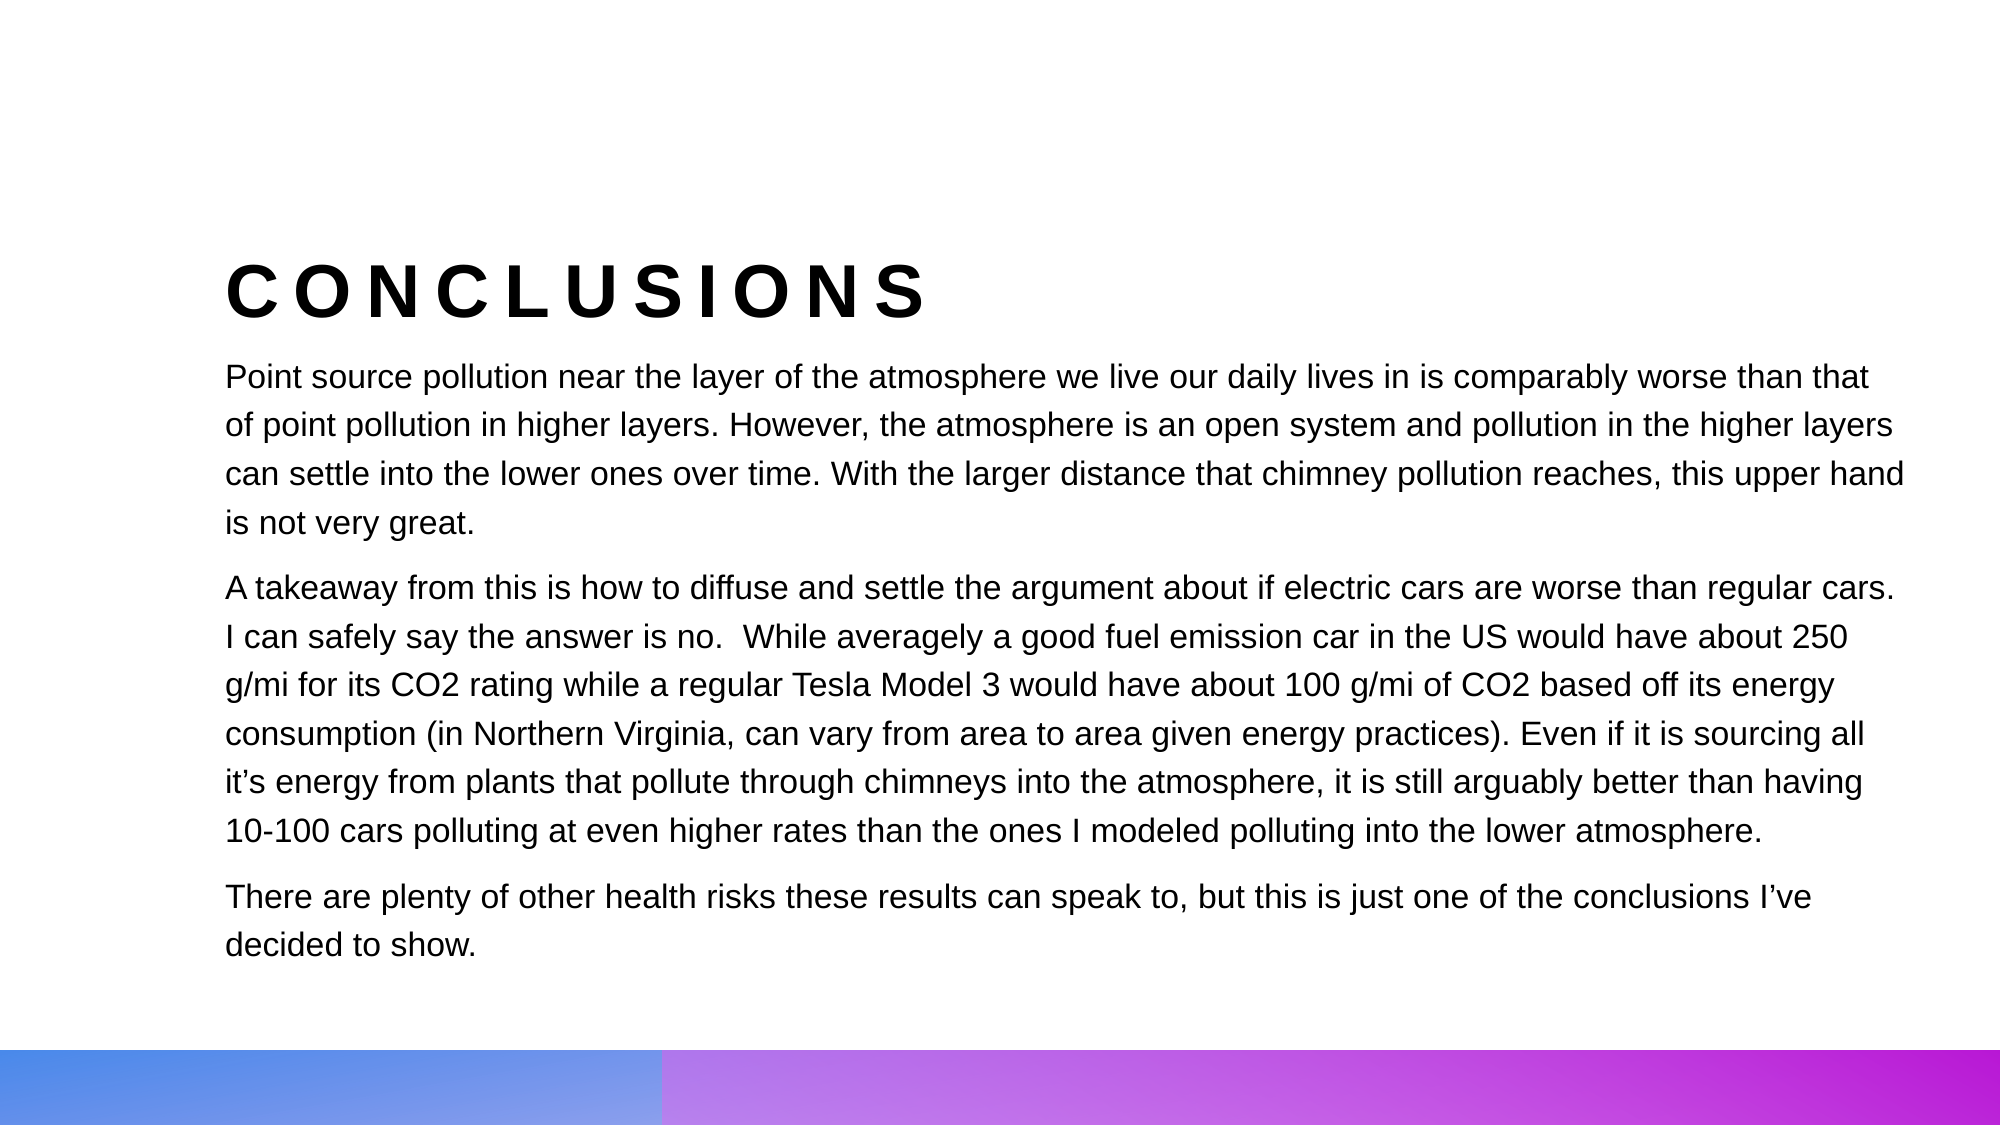

# Conclusions
Point source pollution near the layer of the atmosphere we live our daily lives in is comparably worse than that of point pollution in higher layers. However, the atmosphere is an open system and pollution in the higher layers can settle into the lower ones over time. With the larger distance that chimney pollution reaches, this upper hand is not very great.
A takeaway from this is how to diffuse and settle the argument about if electric cars are worse than regular cars. I can safely say the answer is no.  While averagely a good fuel emission car in the US would have about 250 g/mi for its CO2 rating while a regular Tesla Model 3 would have about 100 g/mi of CO2 based off its energy consumption (in Northern Virginia, can vary from area to area given energy practices). Even if it is sourcing all it’s energy from plants that pollute through chimneys into the atmosphere, it is still arguably better than having 10-100 cars polluting at even higher rates than the ones I modeled polluting into the lower atmosphere.
There are plenty of other health risks these results can speak to, but this is just one of the conclusions I’ve decided to show.